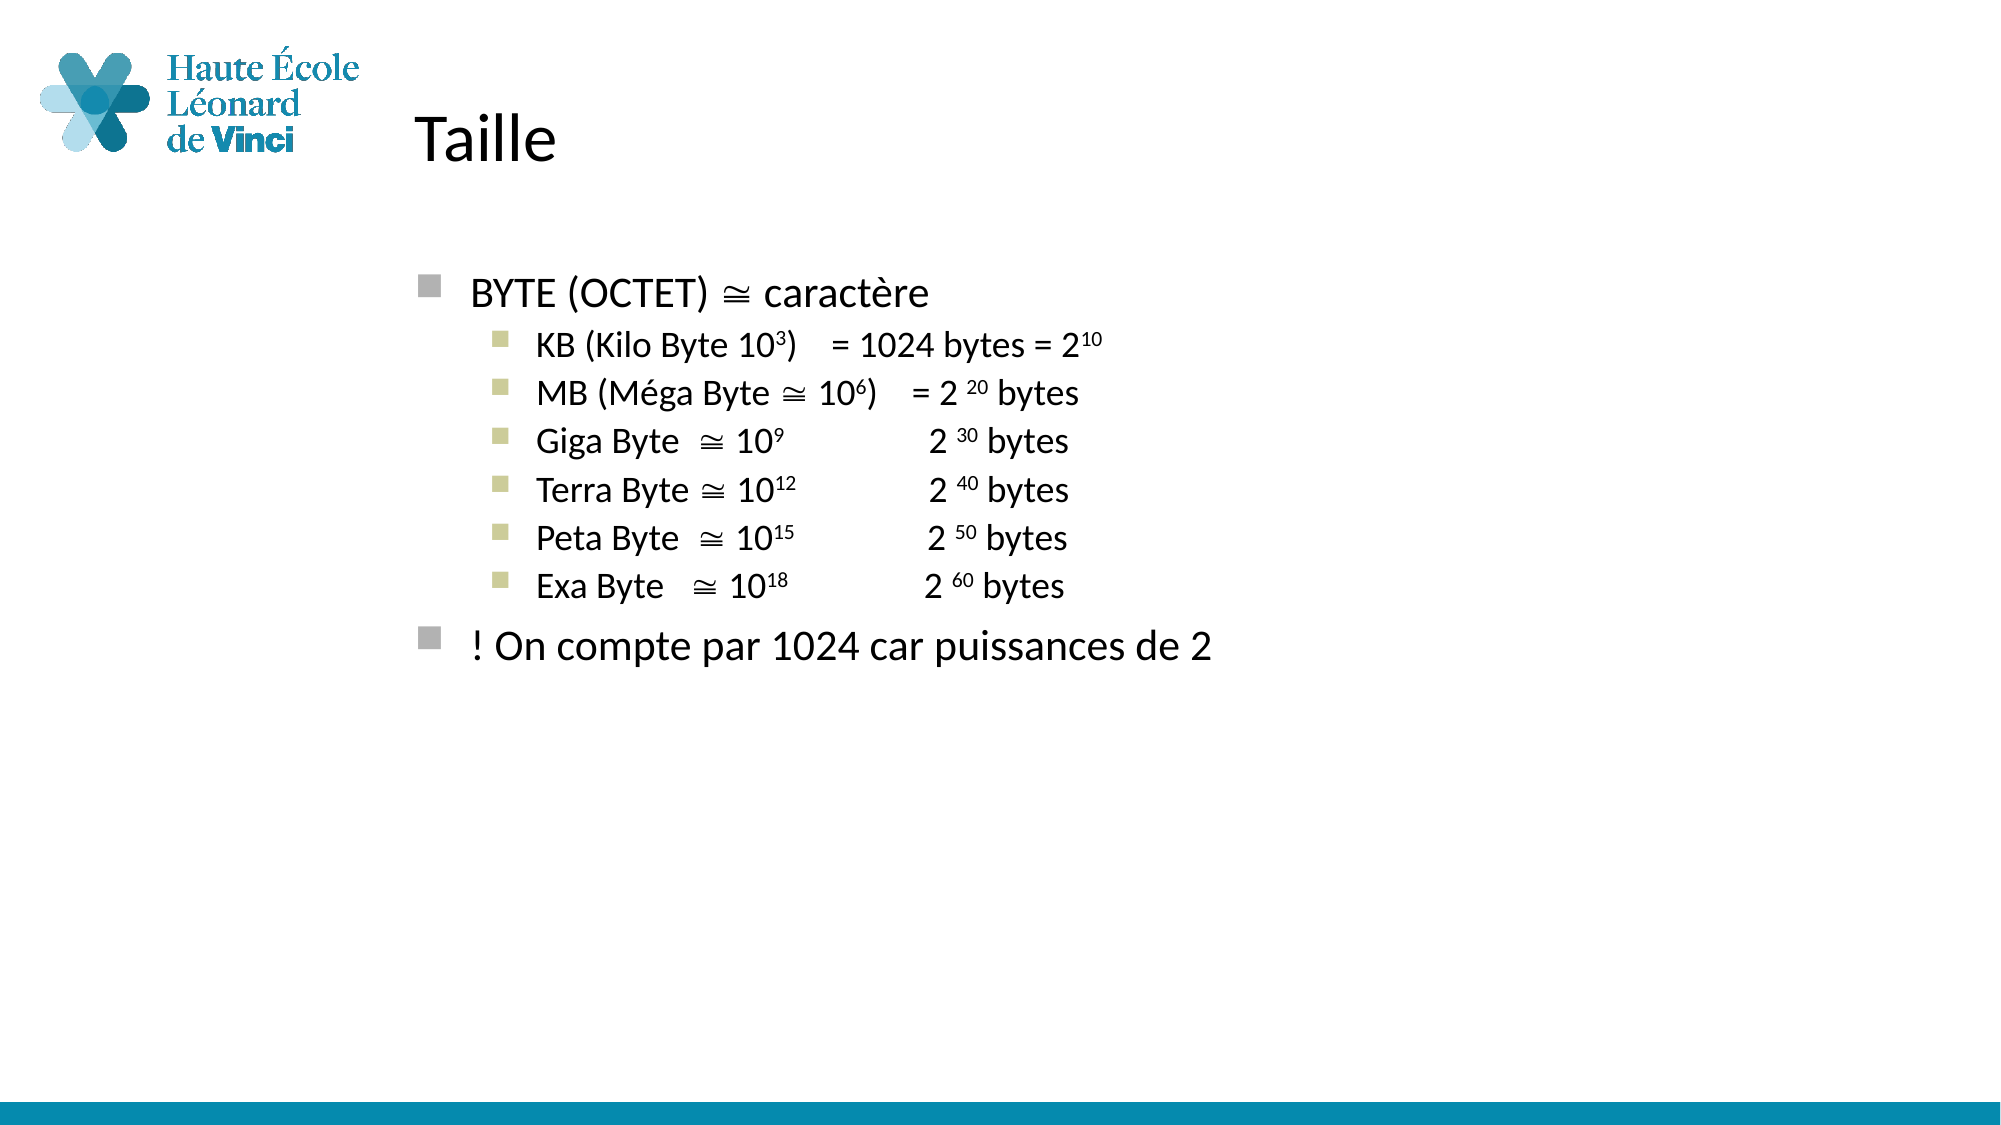

# Taille
BYTE (OCTET) ≅ caractère
KB (Kilo Byte 103)    = 1024 bytes = 210
MB (Méga Byte ≅ 106)    = 2 20 bytes
Giga Byte  ≅ 109                 2 30 bytes
Terra Byte ≅ 1012                2 40 bytes
Peta Byte  ≅ 1015                2 50 bytes
Exa Byte   ≅ 1018                2 60 bytes
! On compte par 1024 car puissances de 2